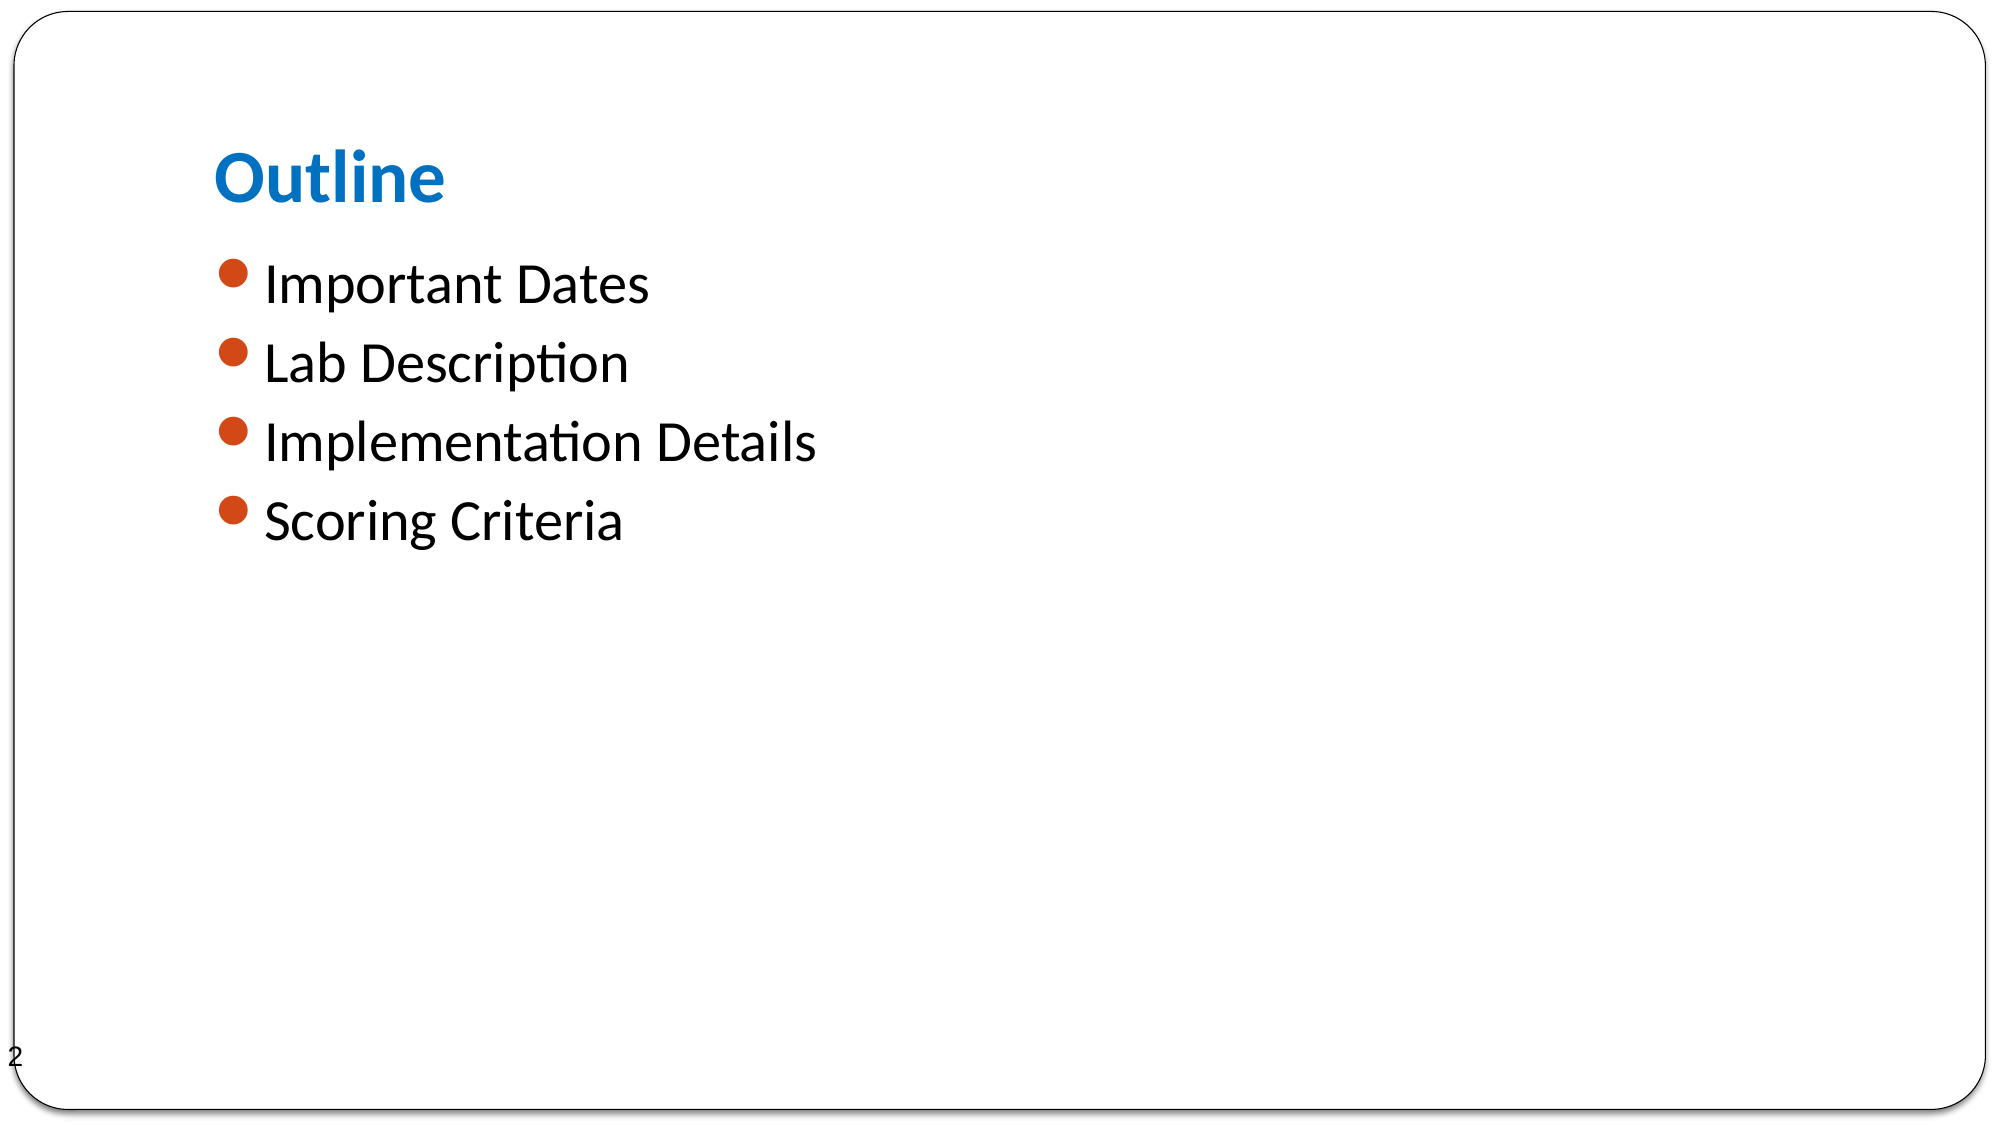

# Outline
Important Dates
Lab Description
Implementation Details
Scoring Criteria